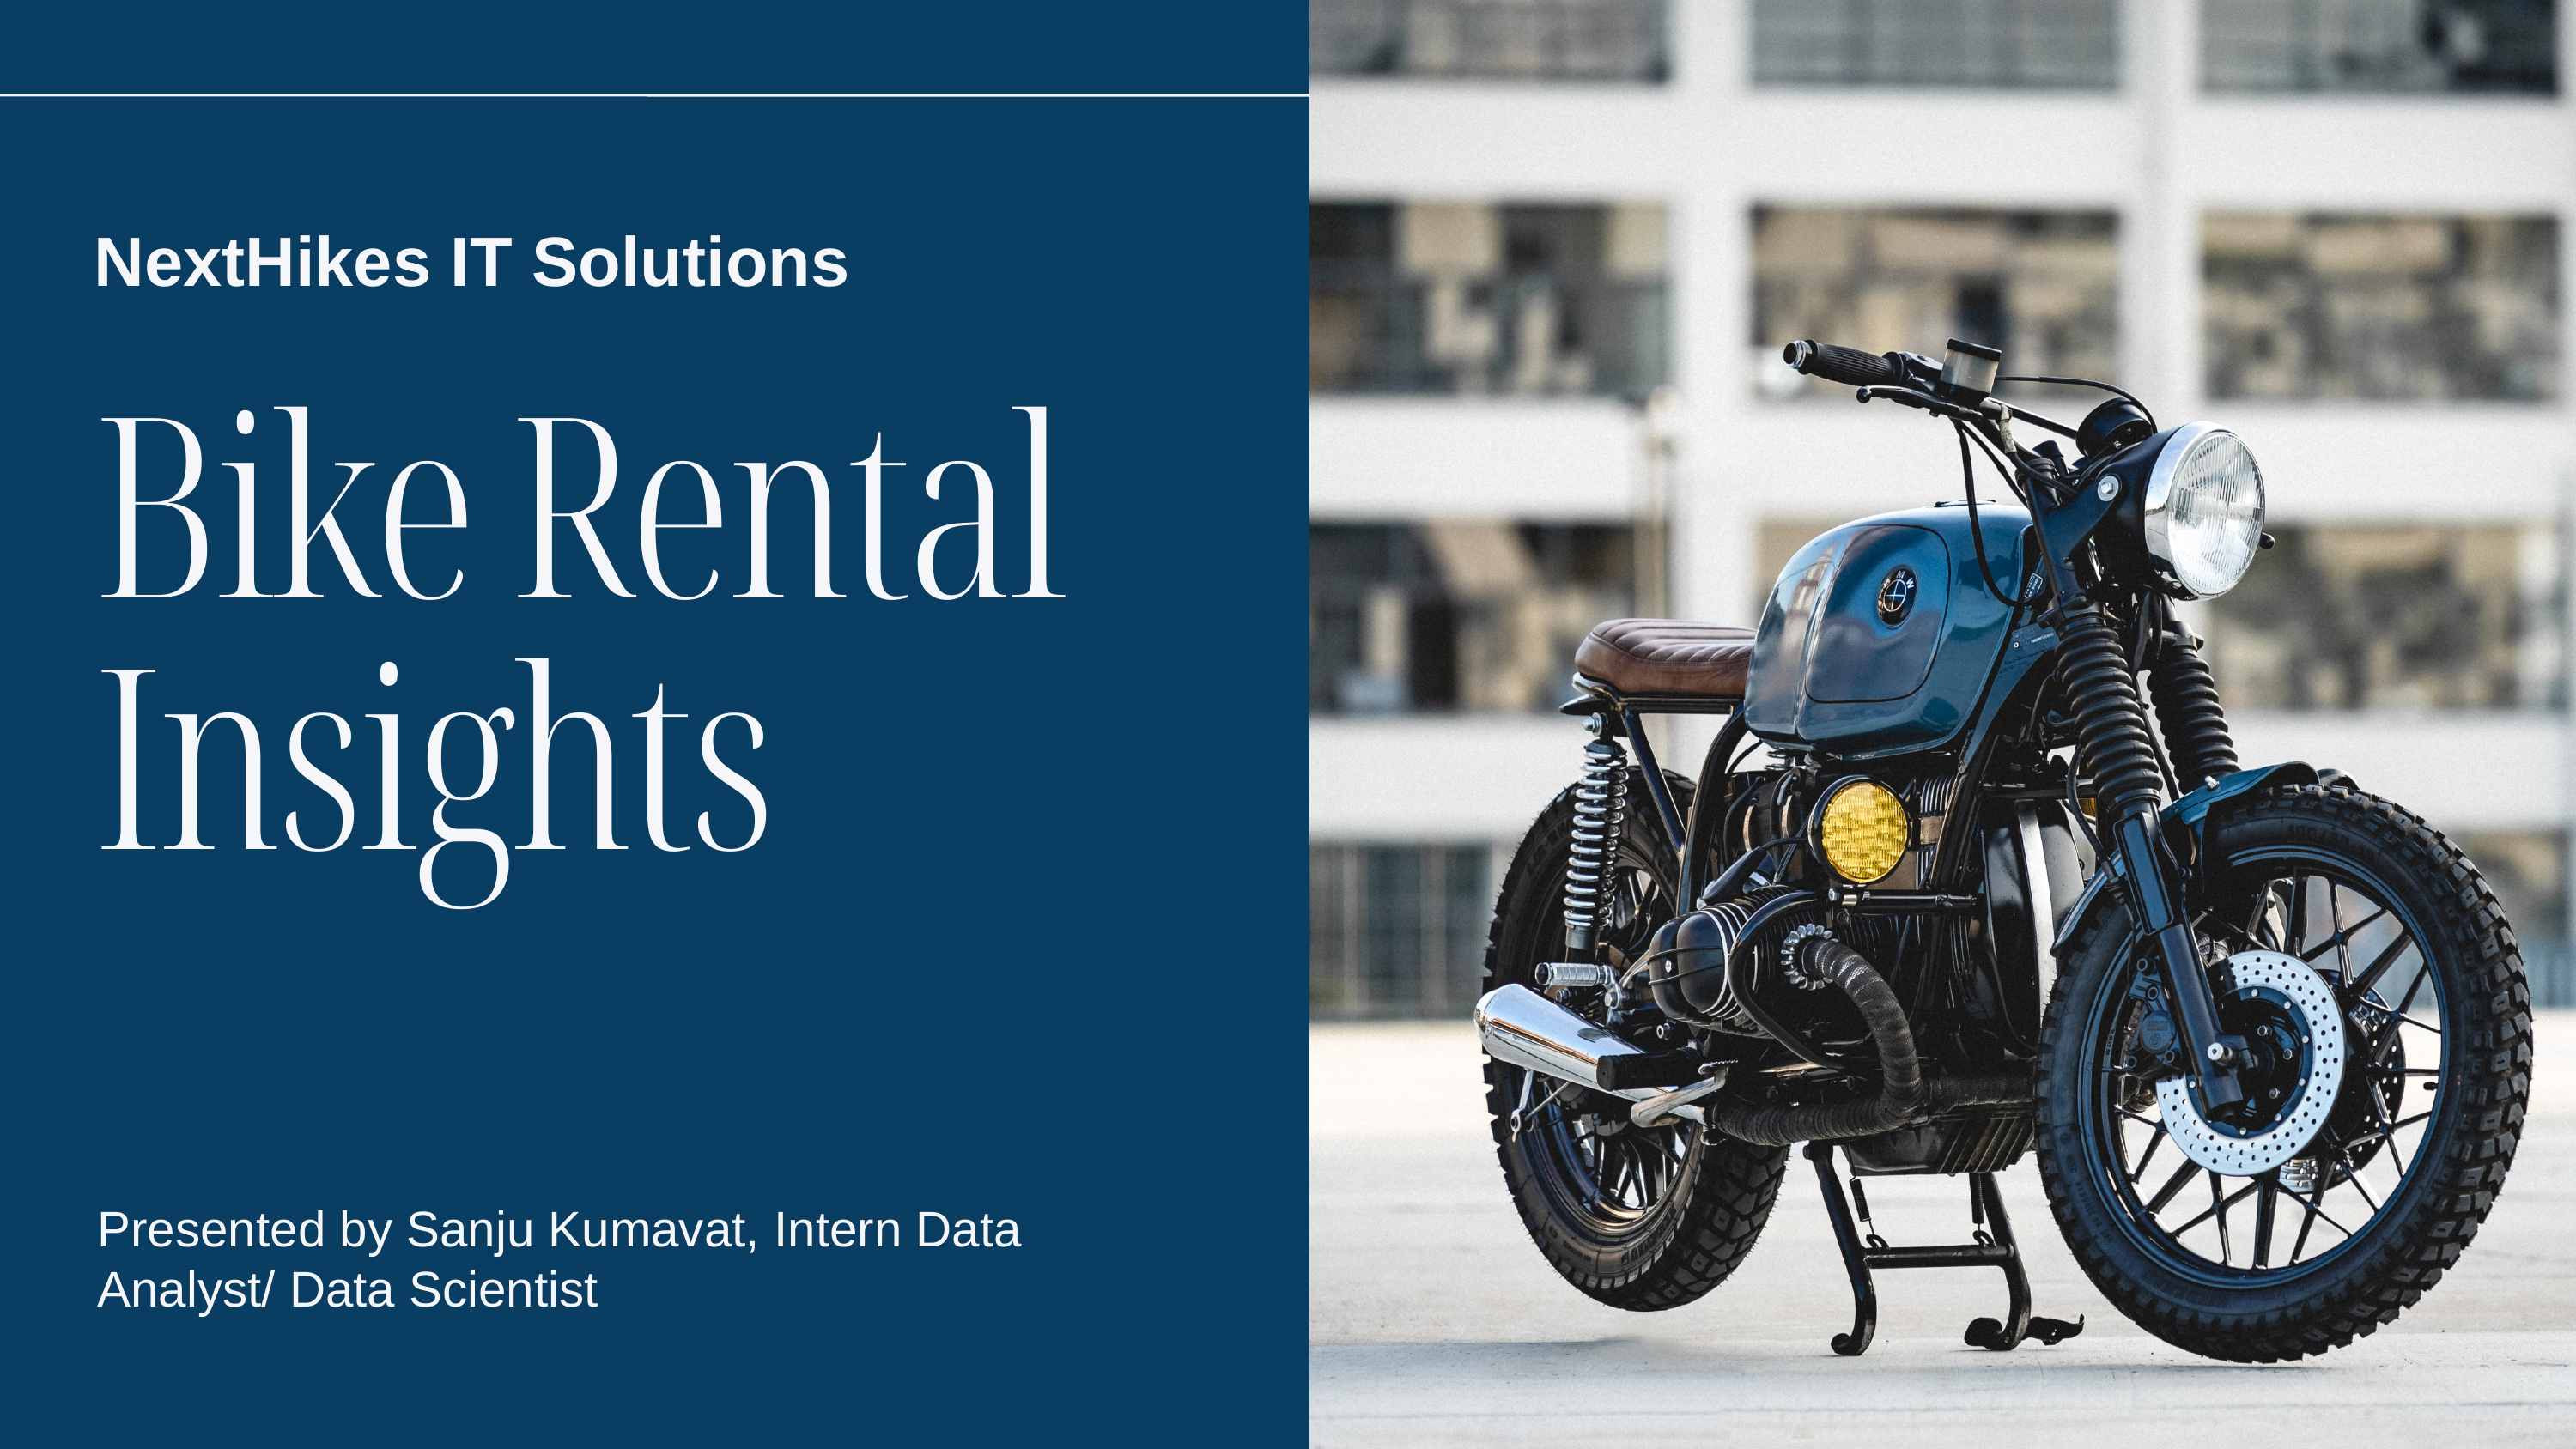

NextHikes IT Solutions
Bike Rental Insights
Presented by Sanju Kumavat, Intern Data Analyst/ Data Scientist